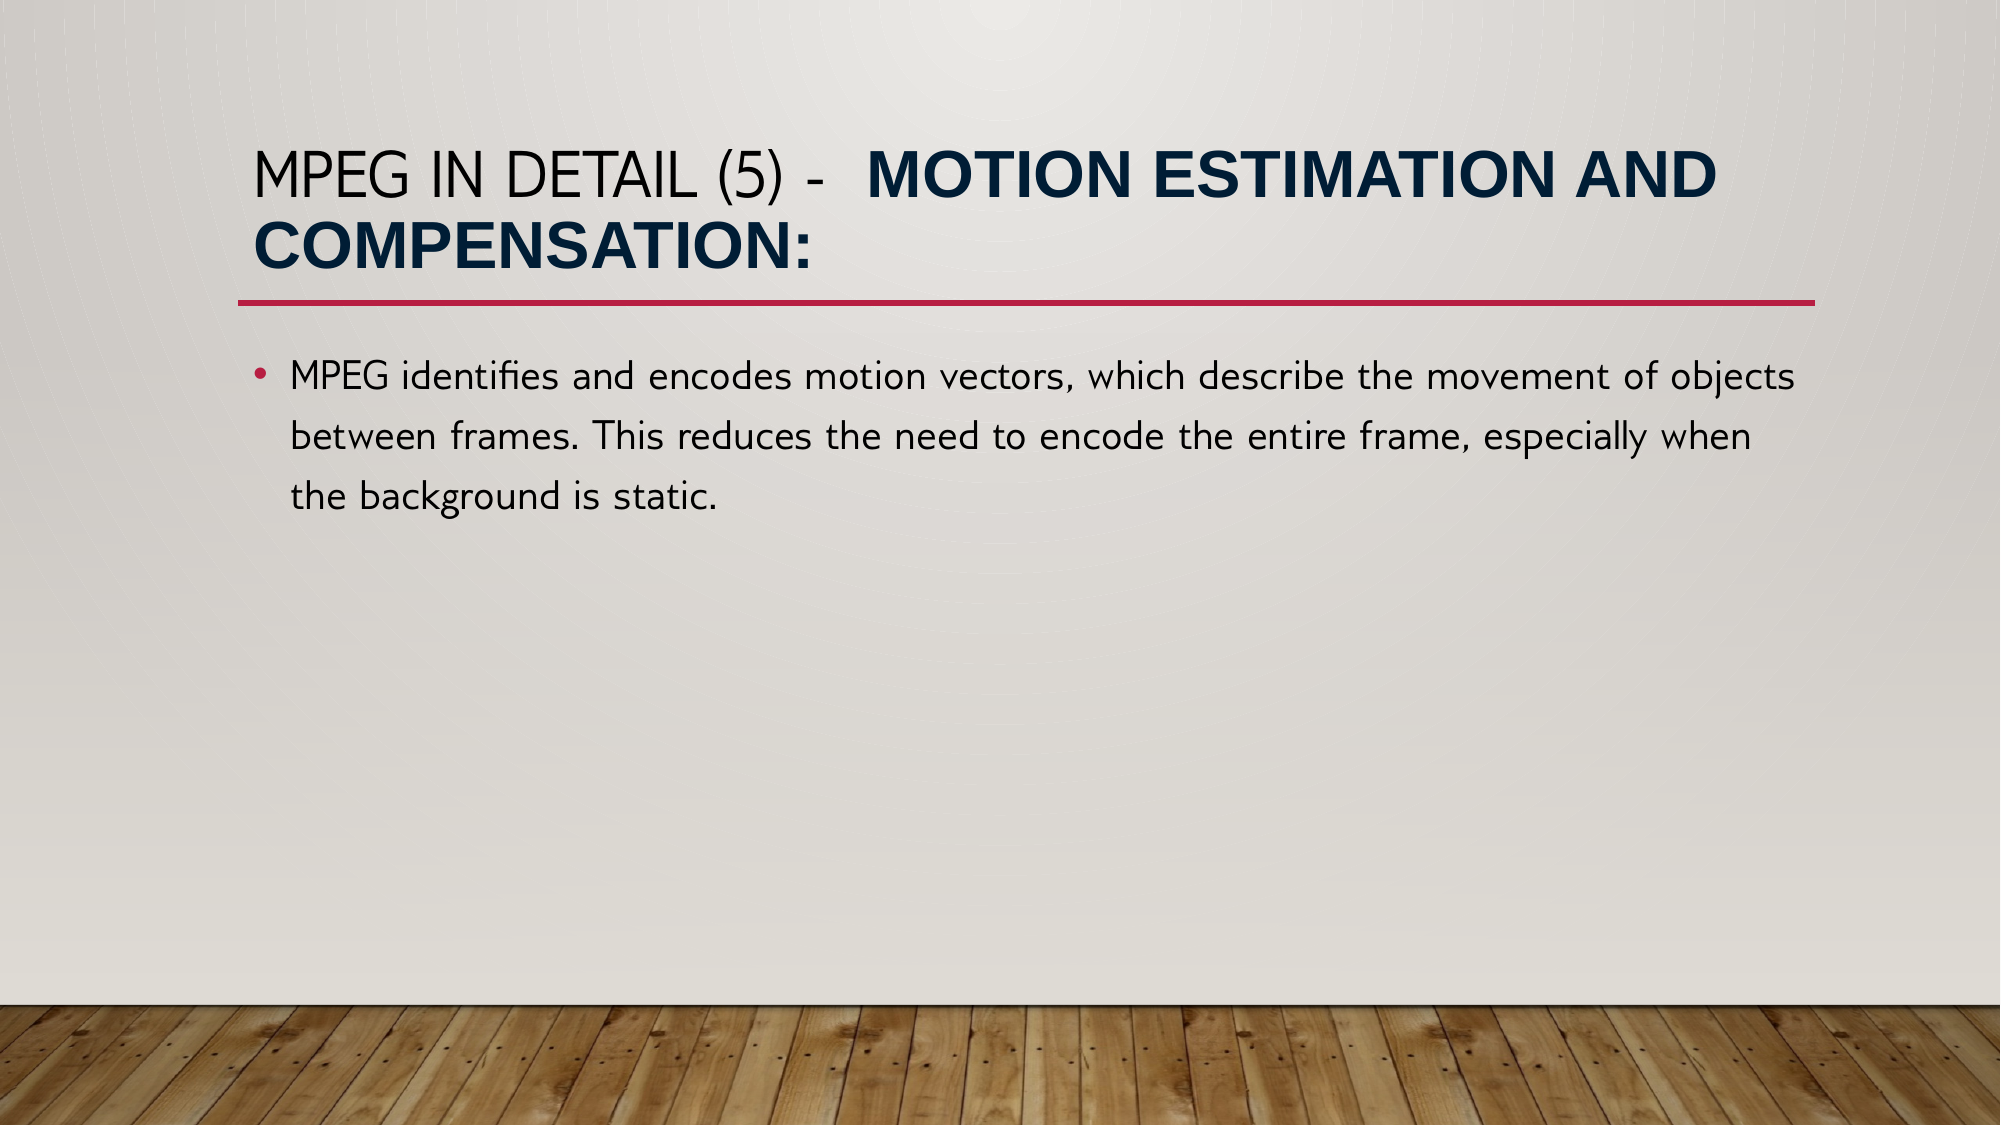

# MPEG in DETAIL (5) -  Motion Estimation and Compensation:
MPEG identifies and encodes motion vectors, which describe the movement of objects between frames. This reduces the need to encode the entire frame, especially when the background is static.